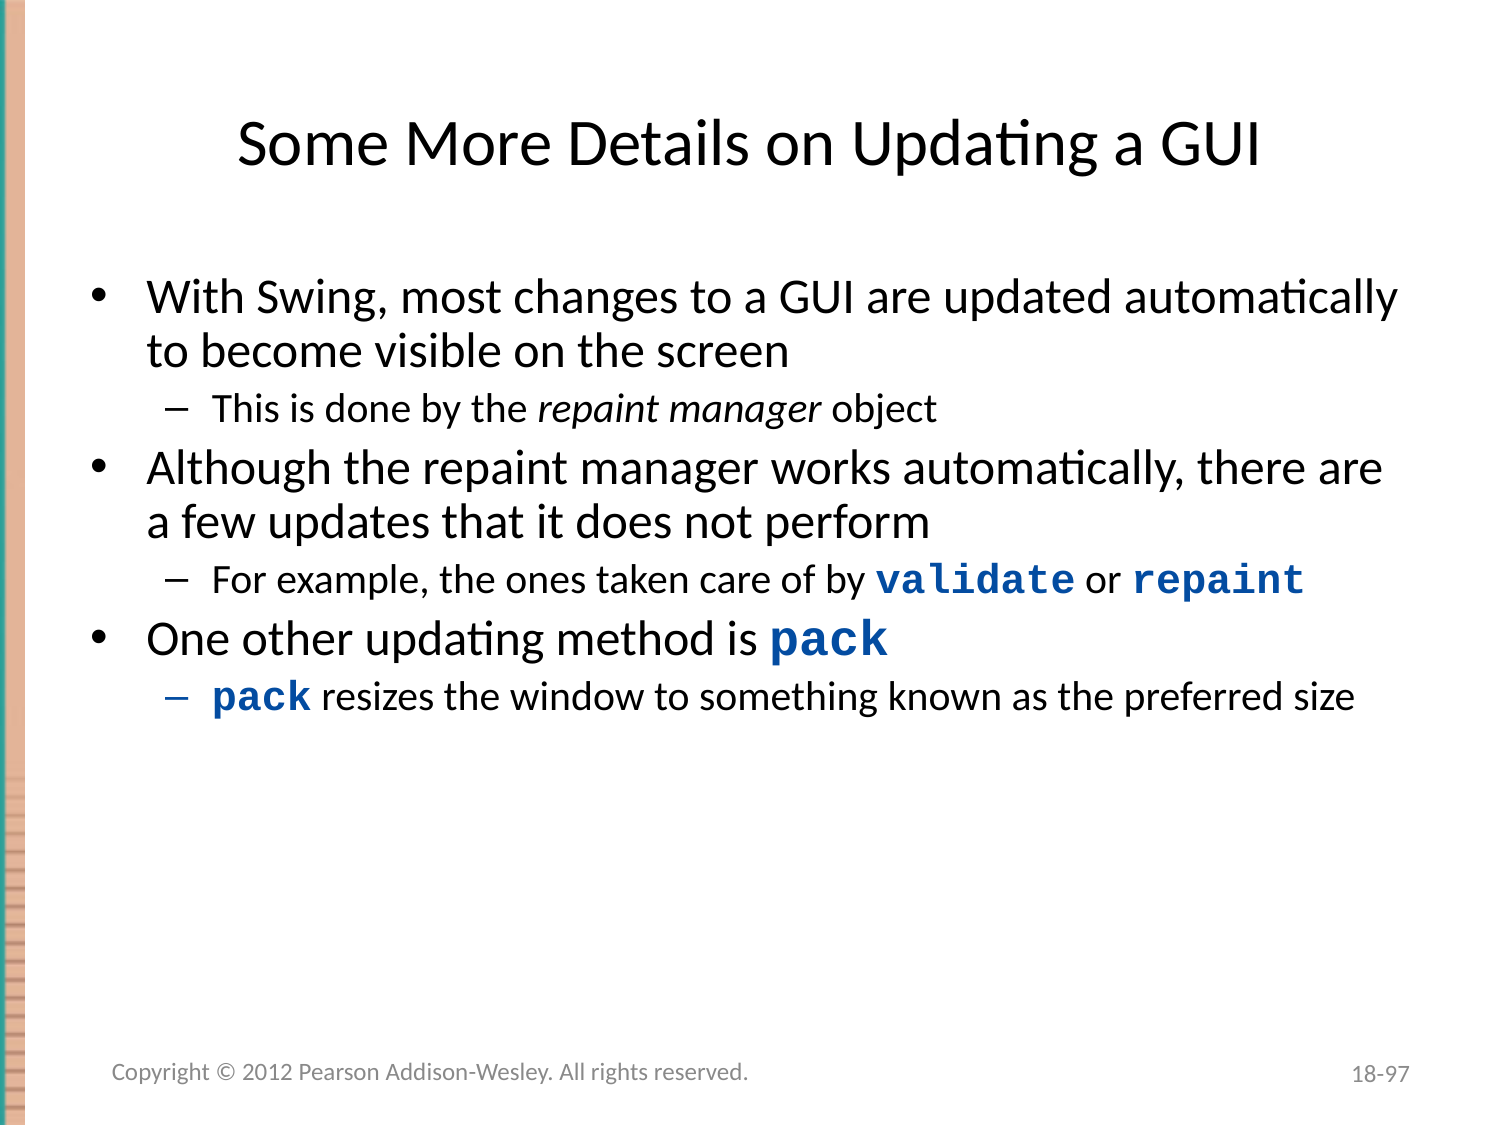

# Some More Details on Updating a GUI
With Swing, most changes to a GUI are updated automatically to become visible on the screen
This is done by the repaint manager object
Although the repaint manager works automatically, there are a few updates that it does not perform
For example, the ones taken care of by validate or repaint
One other updating method is pack
pack resizes the window to something known as the preferred size
Copyright © 2012 Pearson Addison-Wesley. All rights reserved.
18-97